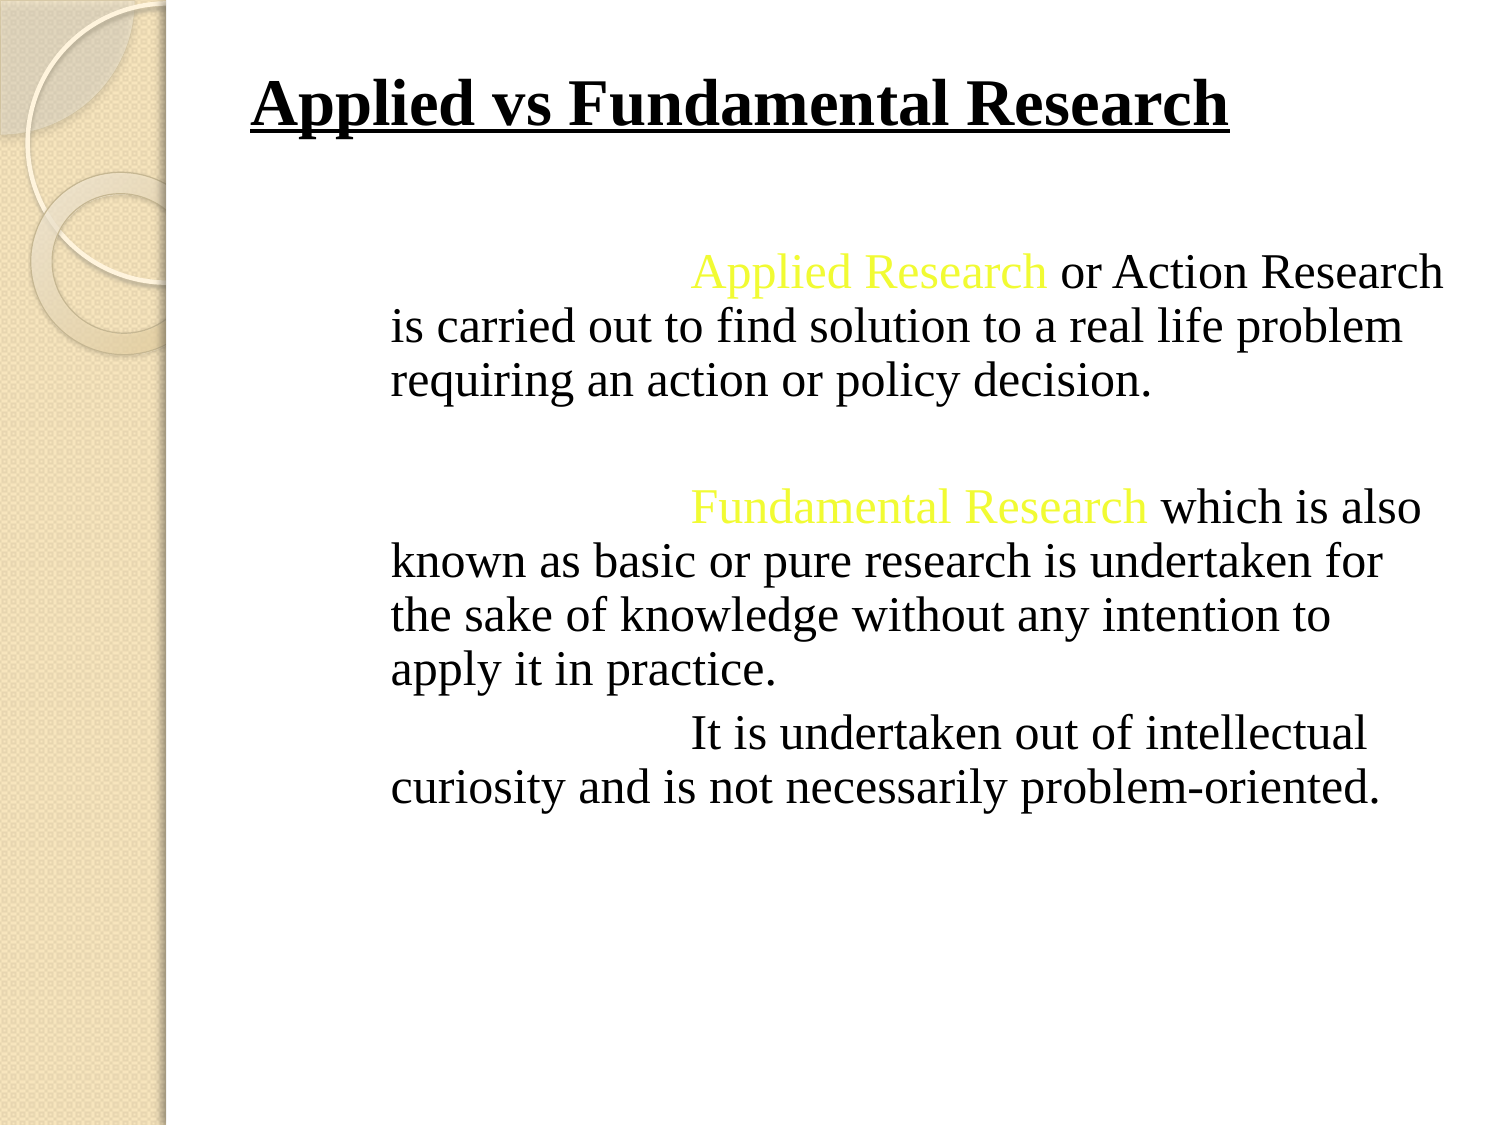

# Applied vs Fundamental Research
			Applied Research or Action Research is carried out to find solution to a real life problem requiring an action or policy decision.

			Fundamental Research which is also known as basic or pure research is undertaken for the sake of knowledge without any intention to apply it in practice.
			It is undertaken out of intellectual curiosity and is not necessarily problem-oriented.